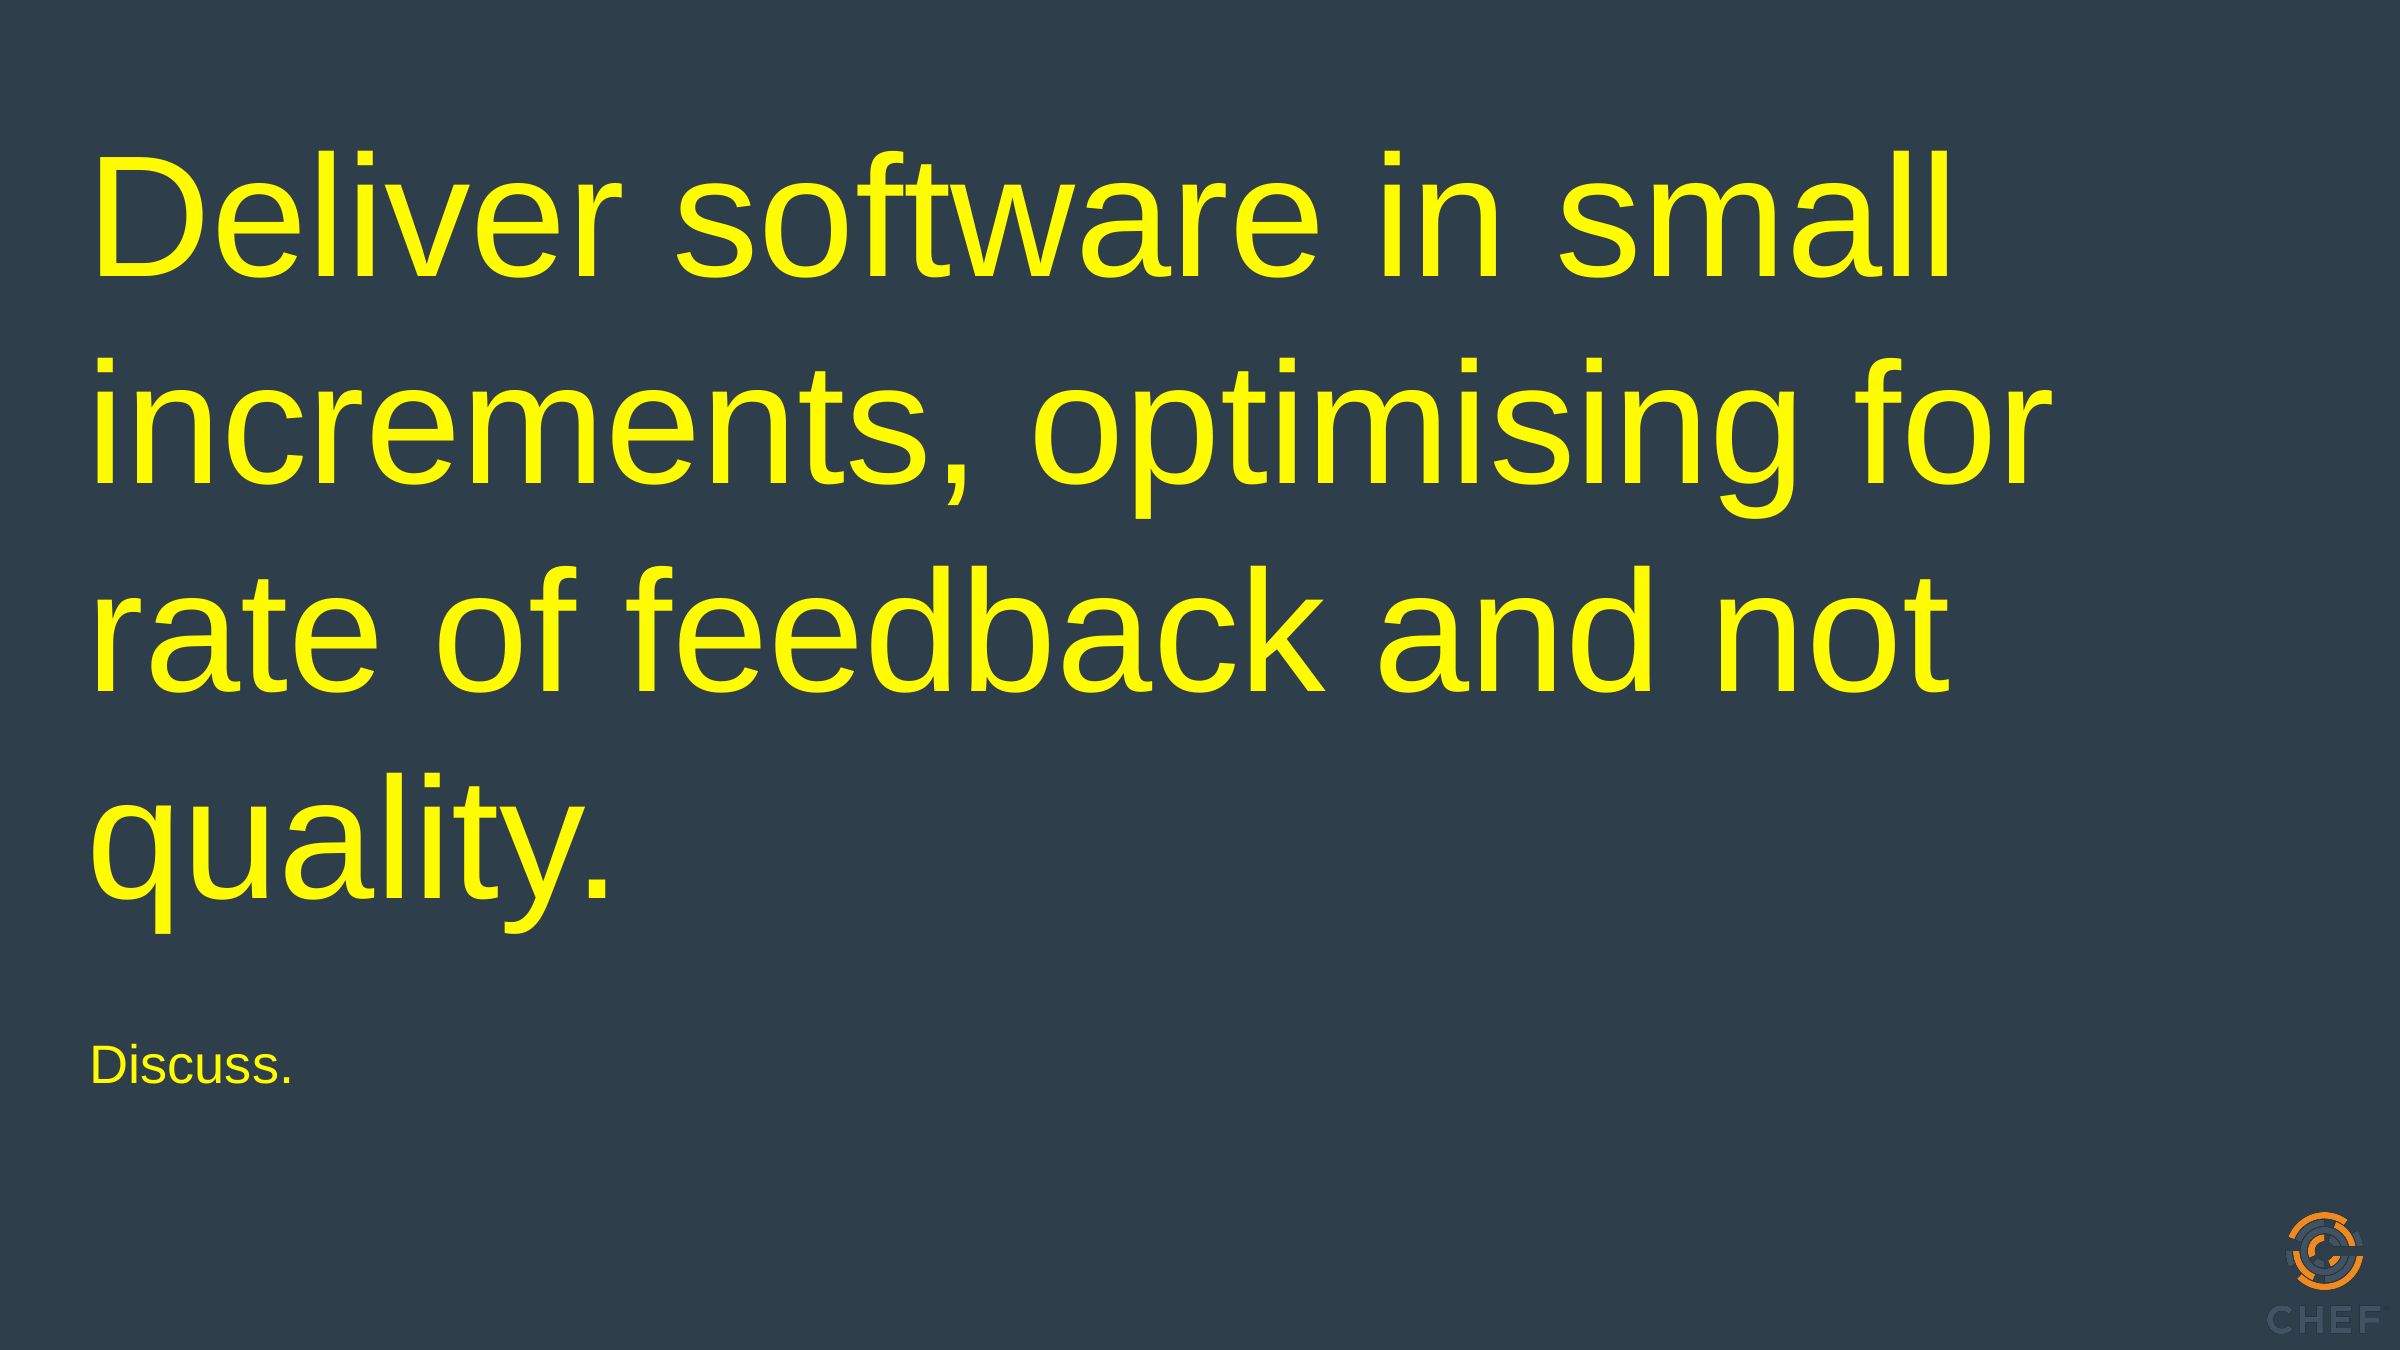

Deliver software in small increments, optimising for rate of feedback and not quality.
Discuss.
2